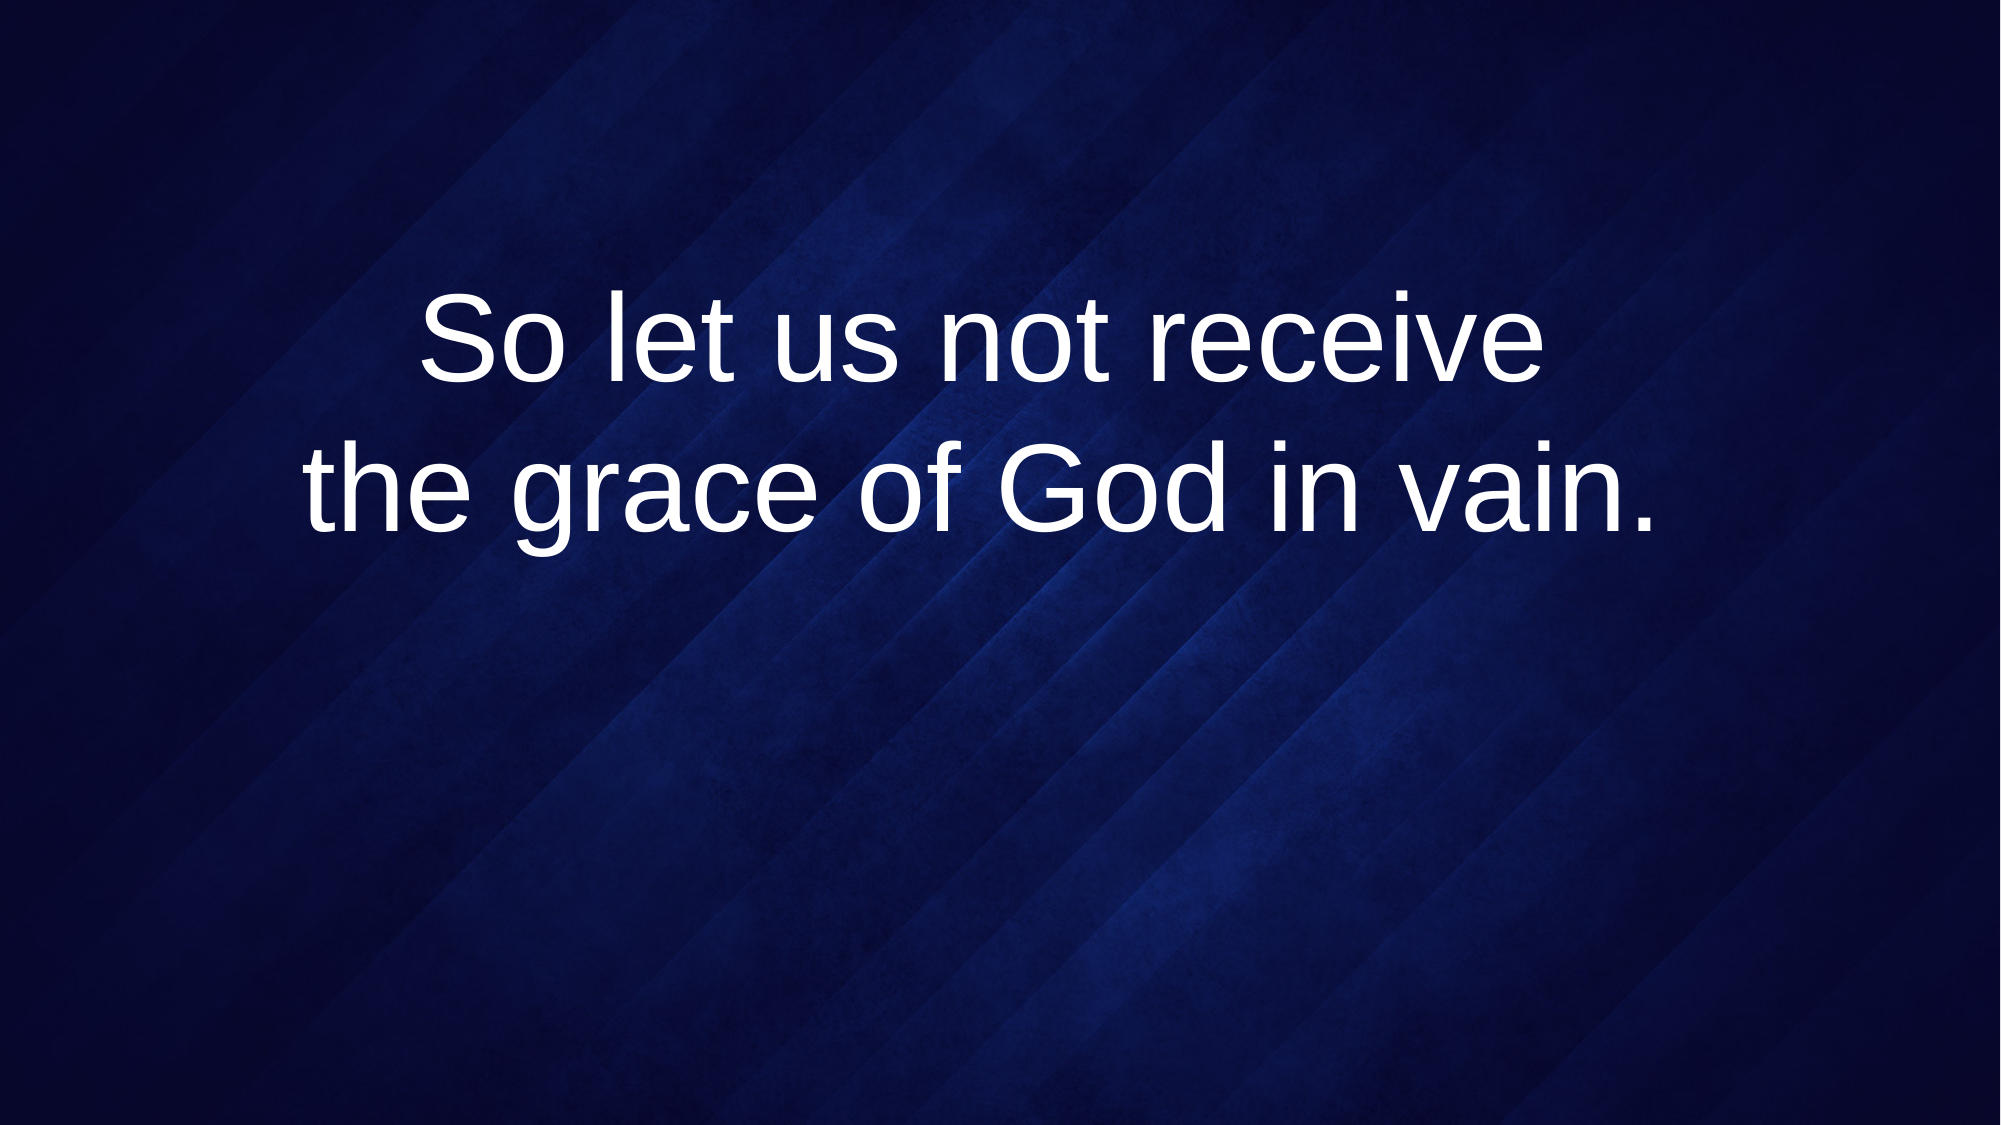

# So let us not receive the grace of God in vain.